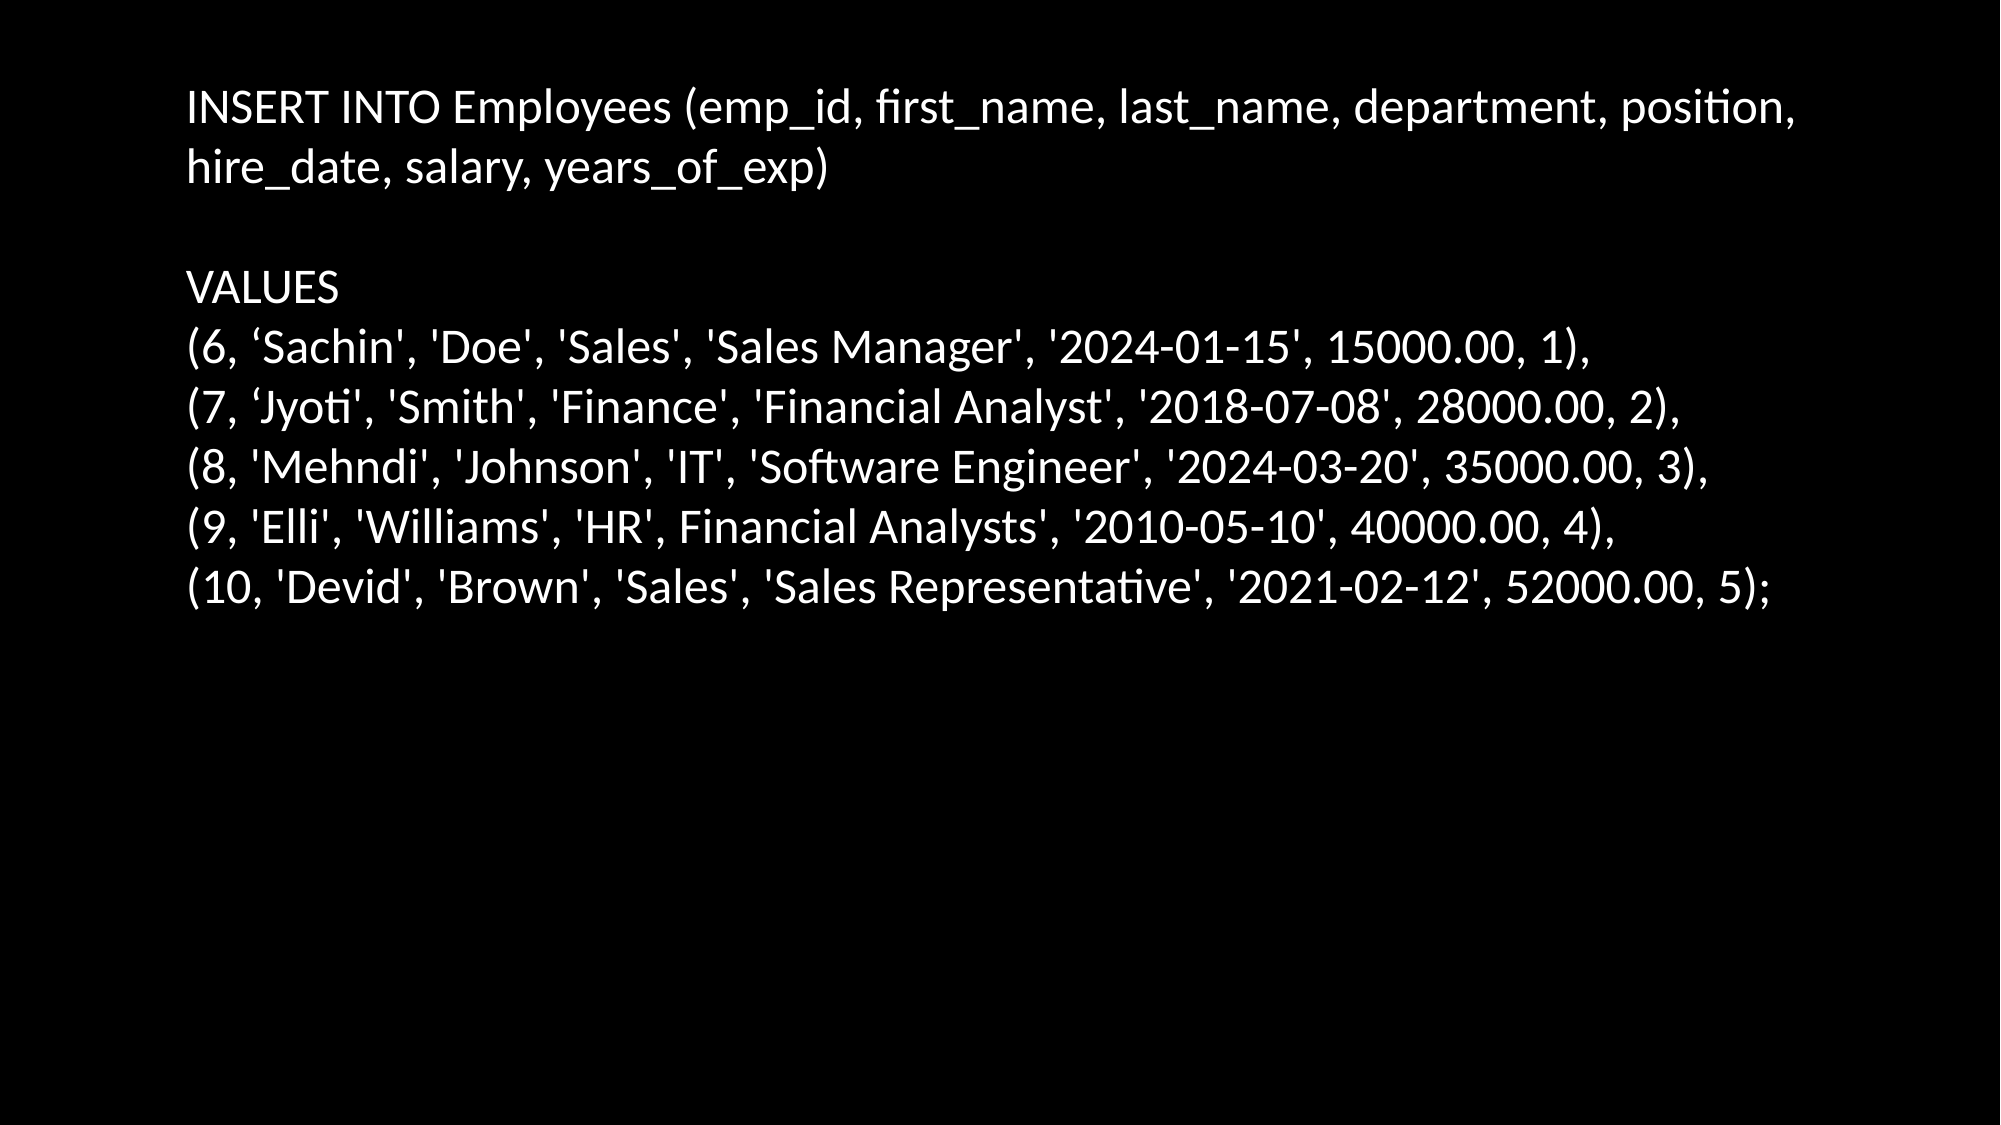

INSERT INTO Employees (emp_id, first_name, last_name, department, position, hire_date, salary, years_of_exp)

VALUES
(6, ‘Sachin', 'Doe', 'Sales', 'Sales Manager', '2024-01-15', 15000.00, 1),
(7, ‘Jyoti', 'Smith', 'Finance', 'Financial Analyst', '2018-07-08', 28000.00, 2),
(8, 'Mehndi', 'Johnson', 'IT', 'Software Engineer', '2024-03-20', 35000.00, 3),
(9, 'Elli', 'Williams', 'HR', Financial Analysts', '2010-05-10', 40000.00, 4),
(10, 'Devid', 'Brown', 'Sales', 'Sales Representative', '2021-02-12', 52000.00, 5);